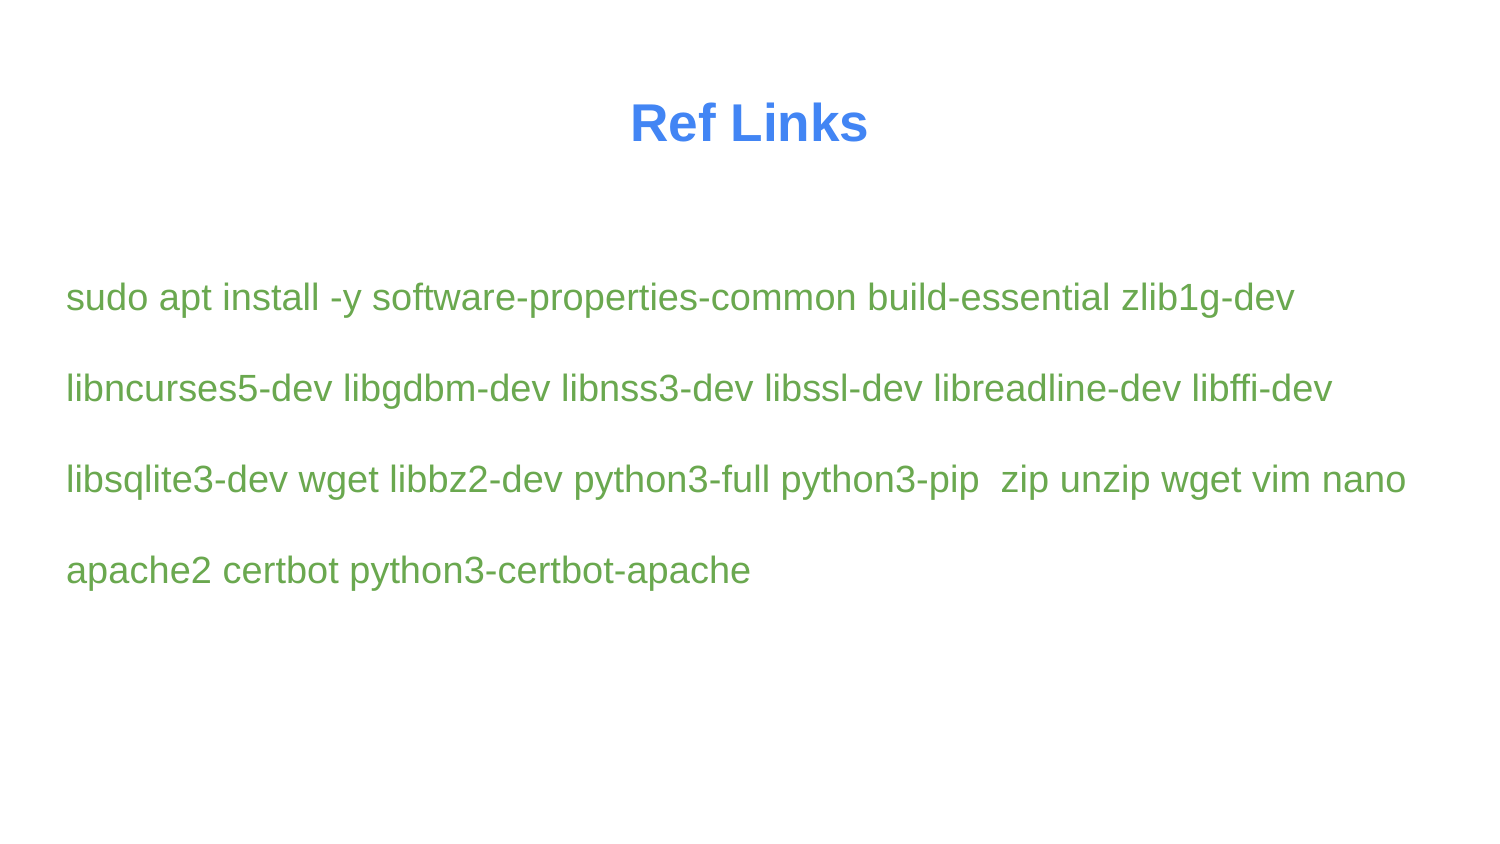

# Ref Links
sudo apt install -y software-properties-common build-essential zlib1g-dev libncurses5-dev libgdbm-dev libnss3-dev libssl-dev libreadline-dev libffi-dev libsqlite3-dev wget libbz2-dev python3-full python3-pip  zip unzip wget vim nano apache2 certbot python3-certbot-apache